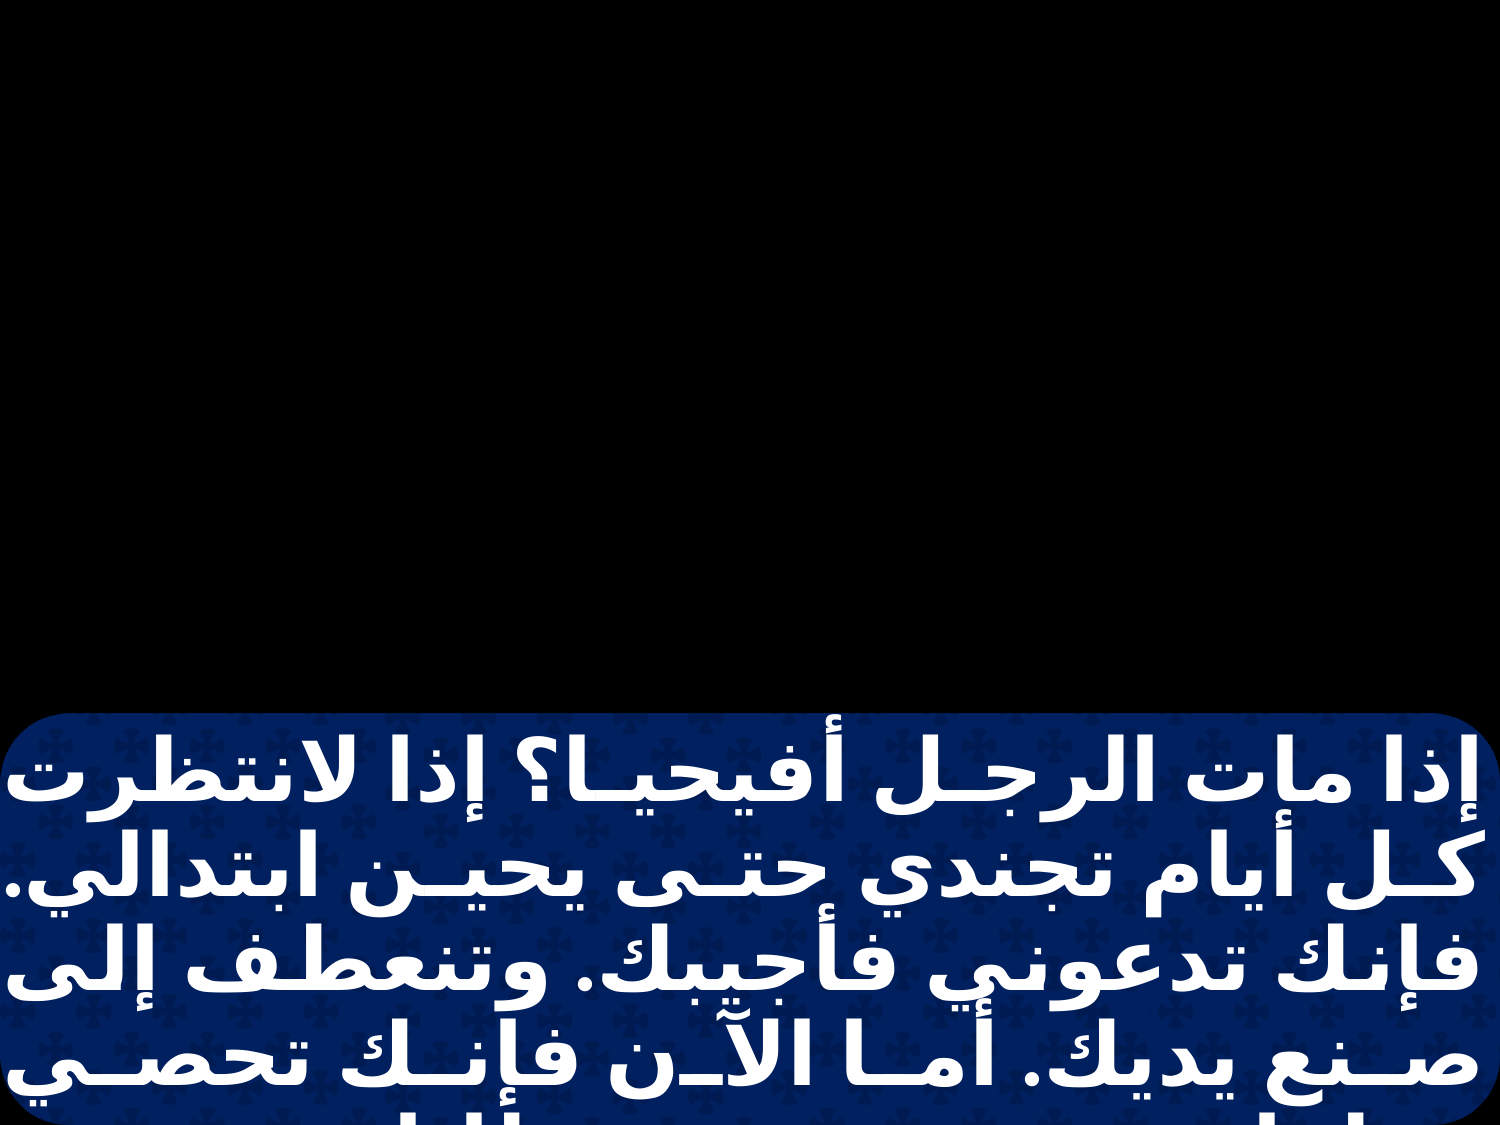

إذا مات الرجل أفيحيا؟ إذا لانتظرت كل أيام تجندي حتى يحين ابتدالي. فإنك تدعوني فأجيبك. وتنعطف إلى صنع يديك. أما الآن فإنك تحصي خطواتي، وترصد خطاياي. تختم على معصيتي، وتستر على إثمي.